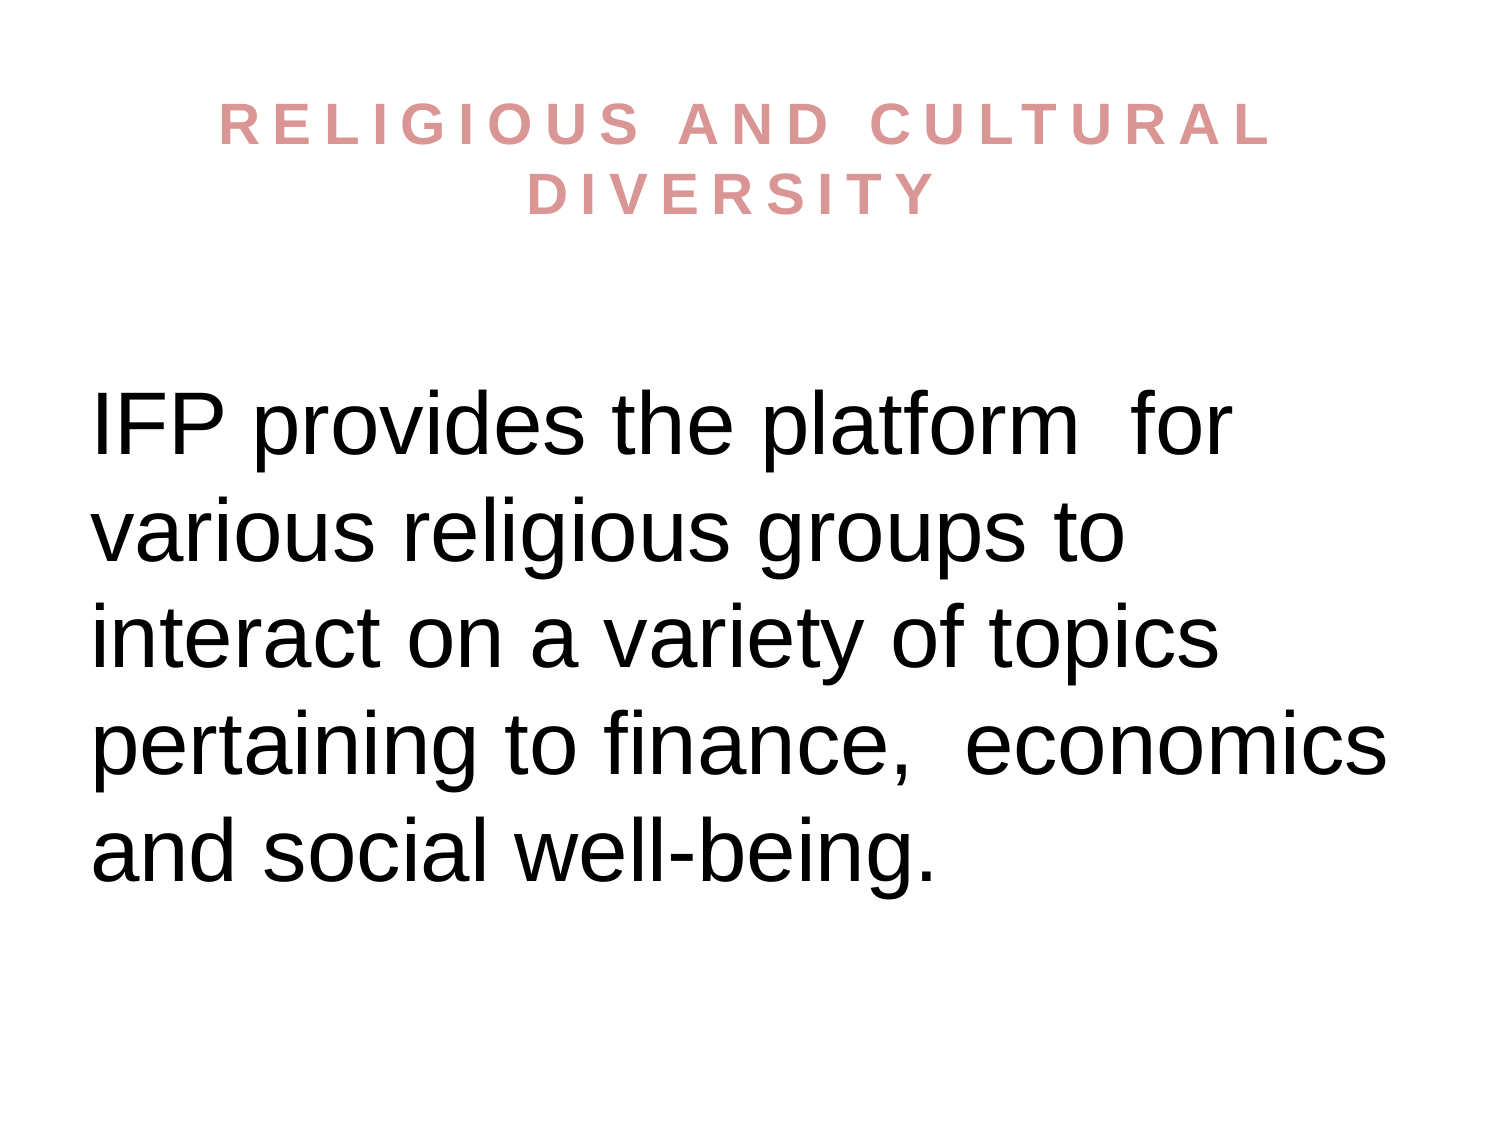

# RELIGIOUS AND CULTURAL DIVERSITY

IFP provides the platform  for various religious groups to interact on a variety of topics pertaining to finance,  economics and social well-being.